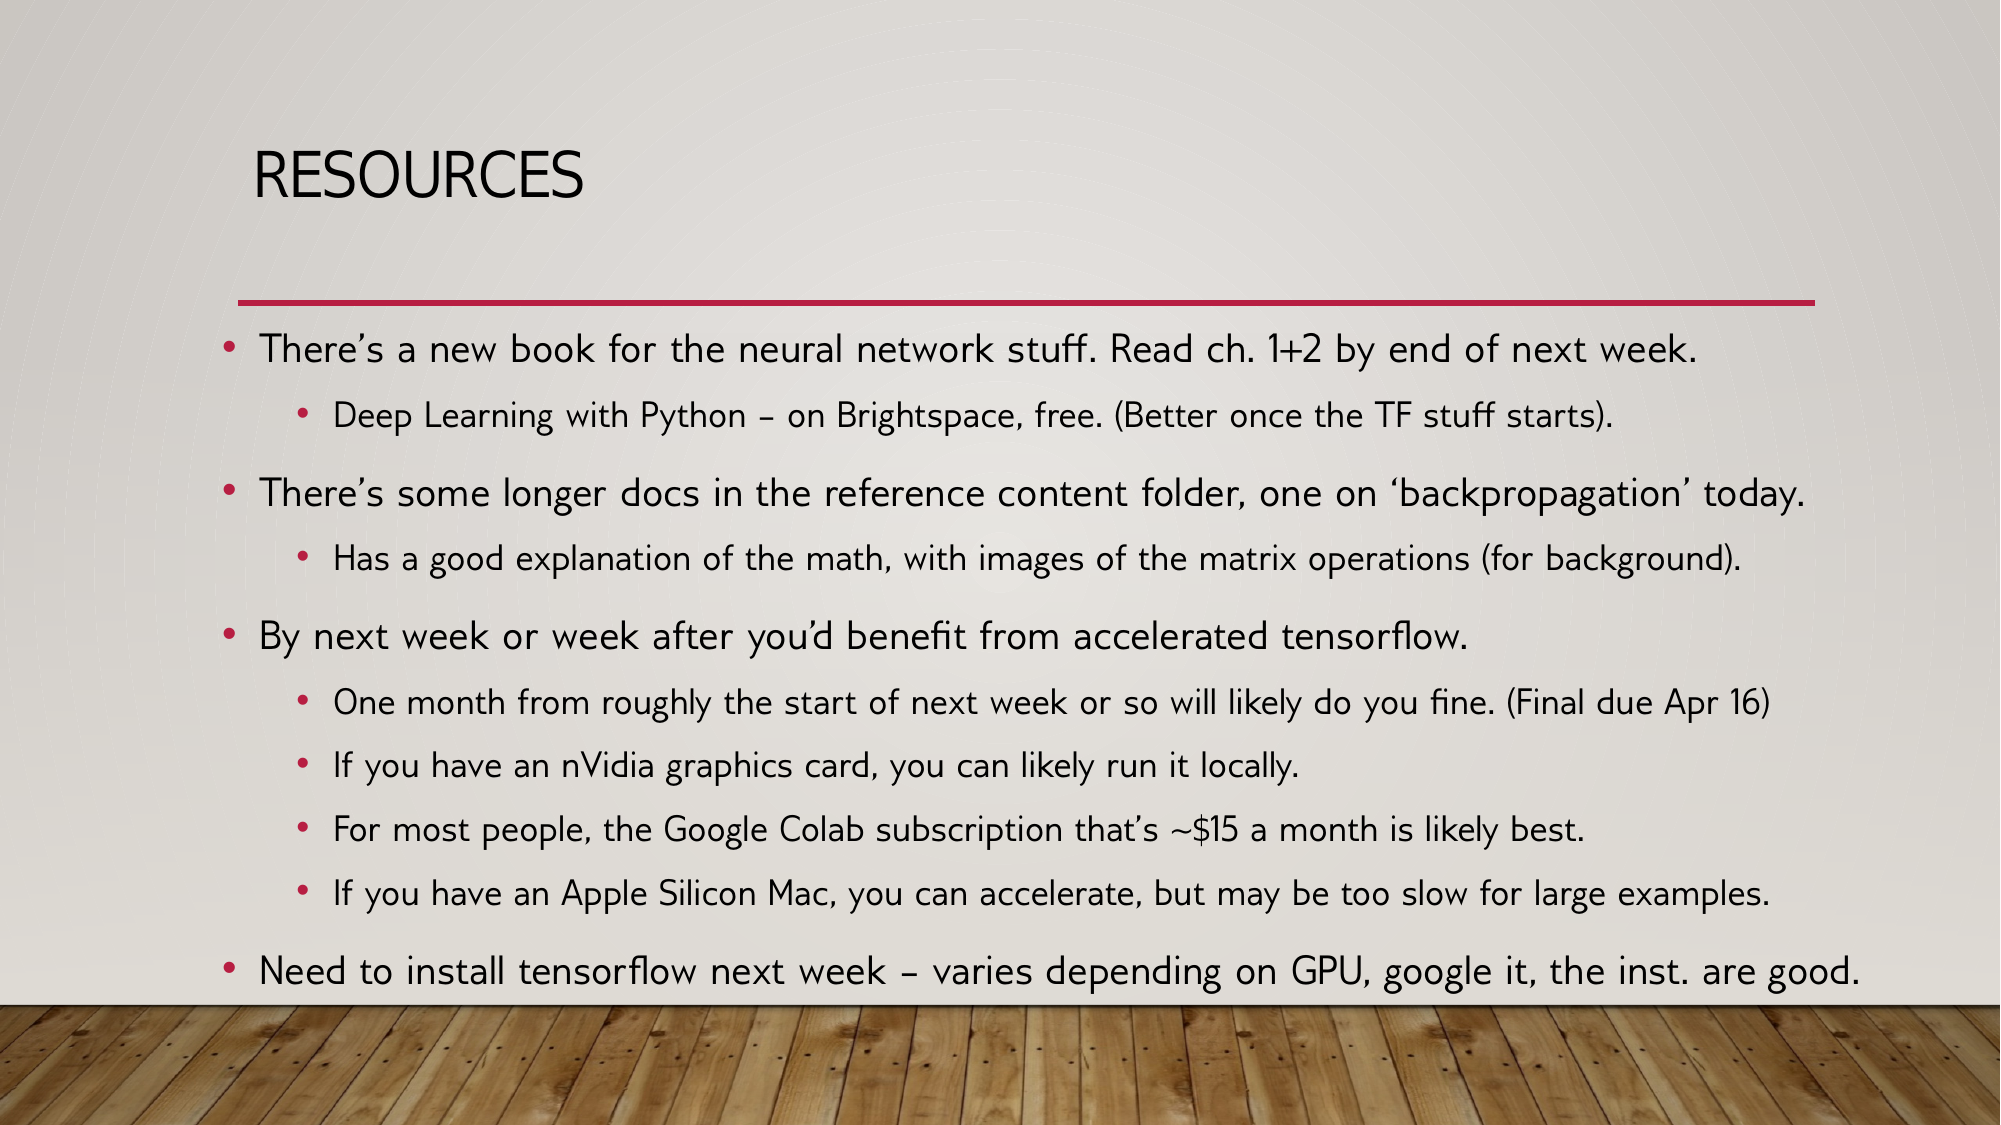

# Resources
There’s a new book for the neural network stuff. Read ch. 1+2 by end of next week.
Deep Learning with Python – on Brightspace, free. (Better once the TF stuff starts).
There’s some longer docs in the reference content folder, one on ‘backpropagation’ today.
Has a good explanation of the math, with images of the matrix operations (for background).
By next week or week after you’d benefit from accelerated tensorflow.
One month from roughly the start of next week or so will likely do you fine. (Final due Apr 16)
If you have an nVidia graphics card, you can likely run it locally.
For most people, the Google Colab subscription that’s ~$15 a month is likely best.
If you have an Apple Silicon Mac, you can accelerate, but may be too slow for large examples.
Need to install tensorflow next week – varies depending on GPU, google it, the inst. are good.